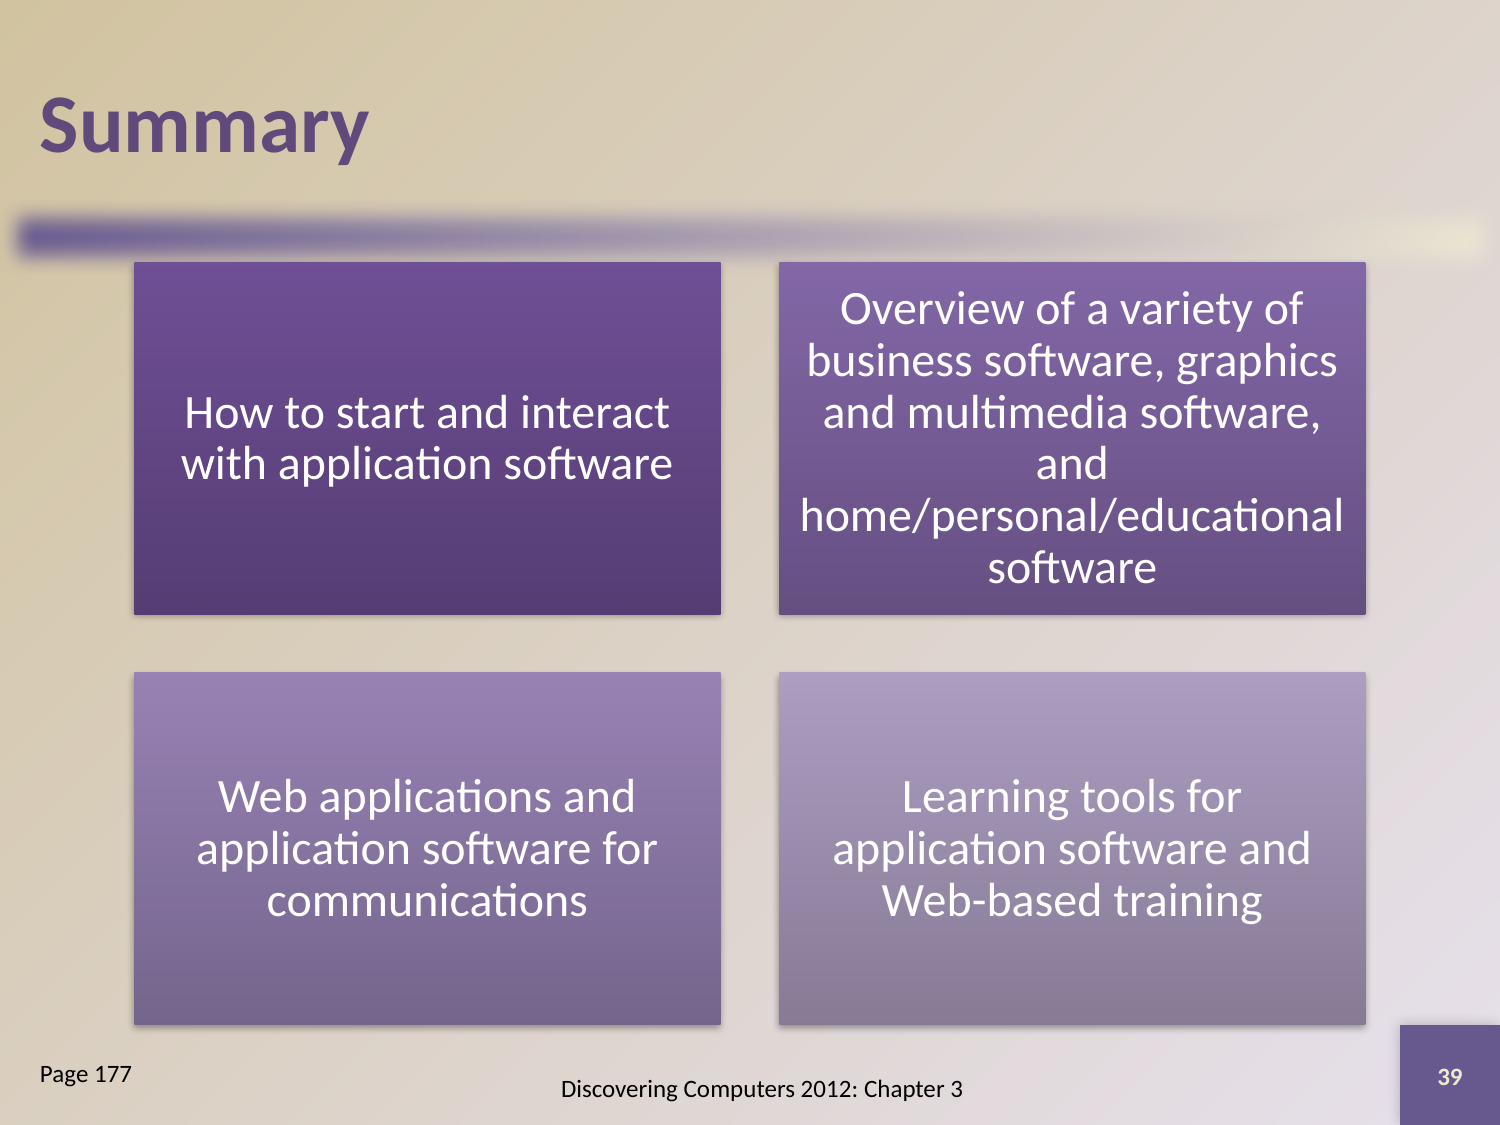

# Summary
How to start and interact with application software
Overview of a variety of business software, graphics and multimedia software, and home/personal/educational software
Web applications and application software for communications
Learning tools for application software and Web-based training
39
Page 177
Discovering Computers 2012: Chapter 3